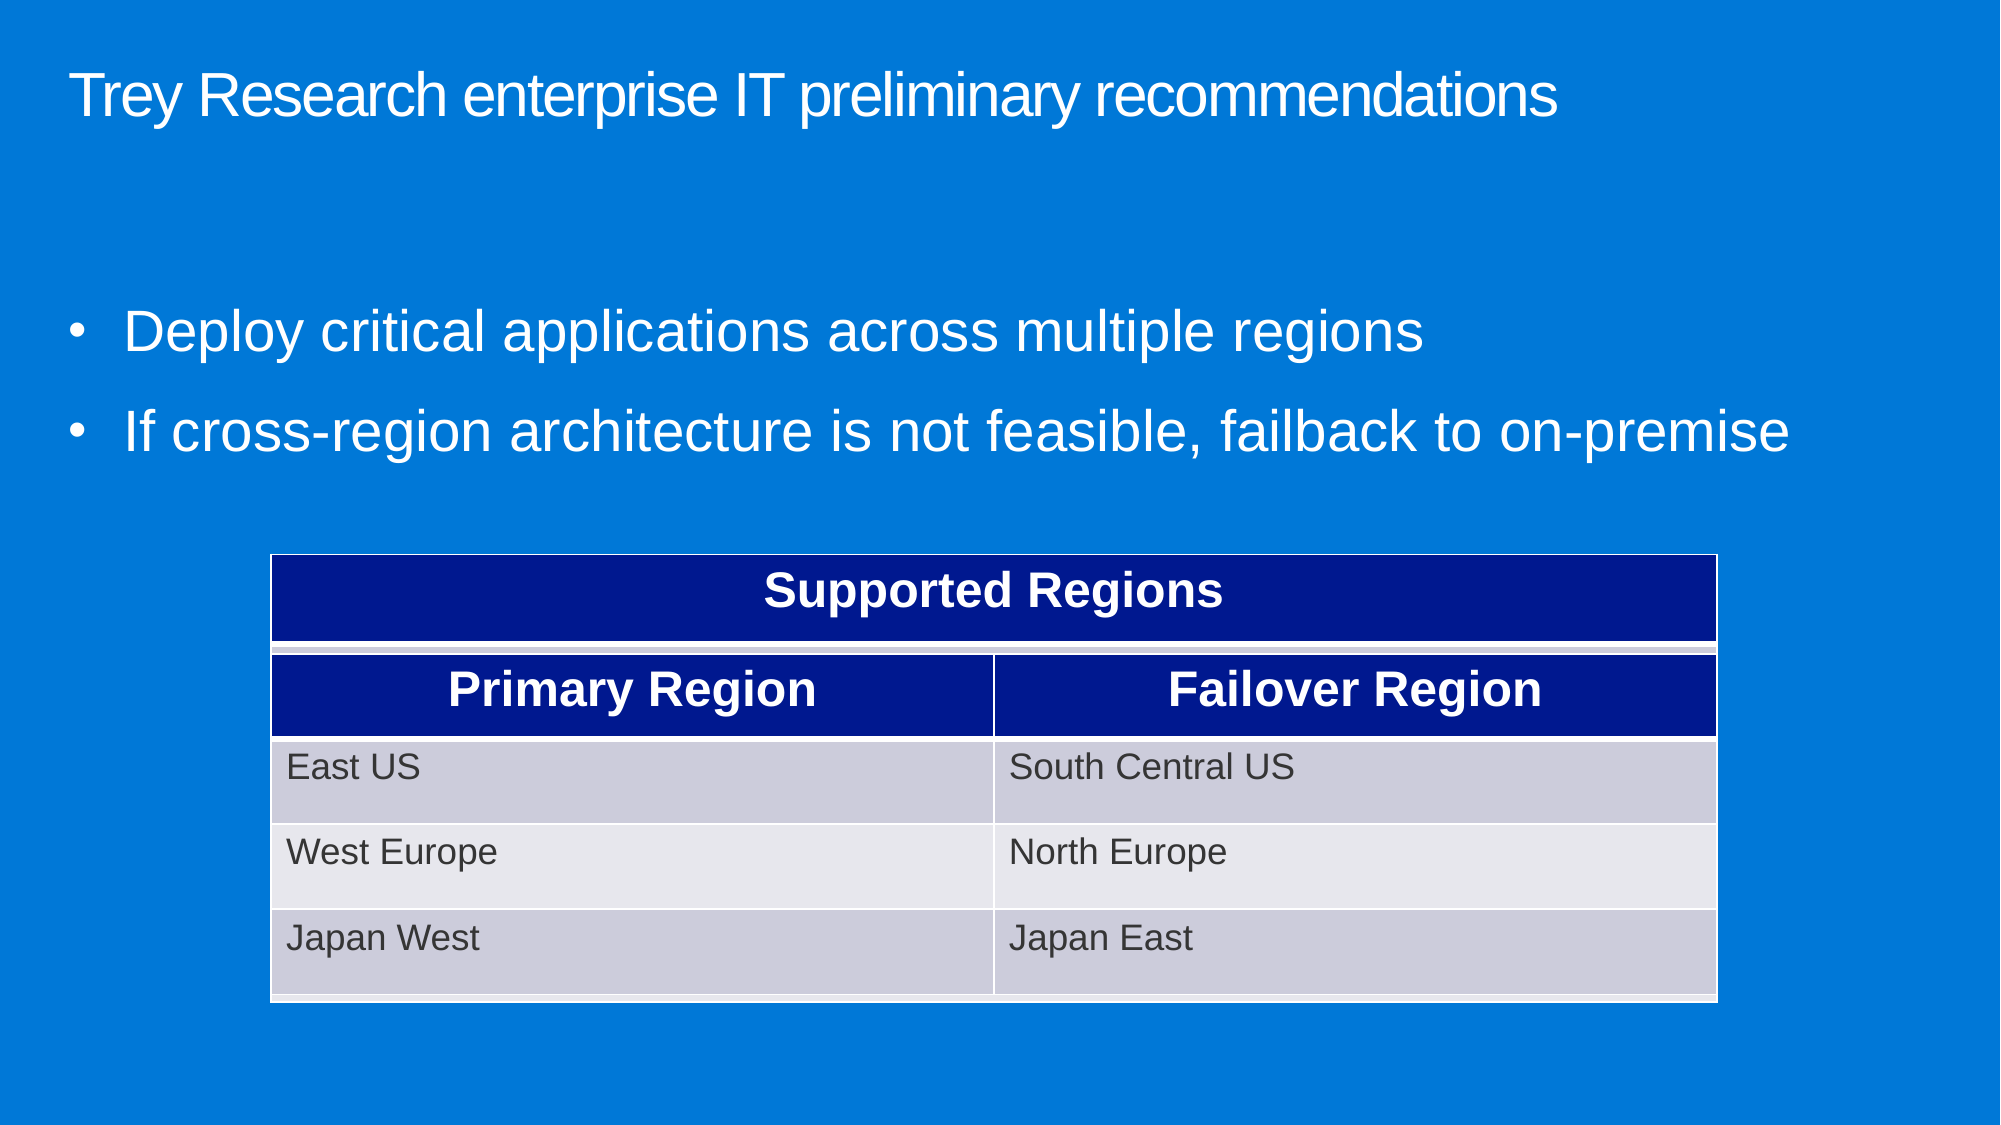

# Trey Research enterprise IT preliminary recommendations
Deploy critical applications across multiple regions
If cross-region architecture is not feasible, failback to on-premise
| Supported Regions |
| --- |
|  |
|  |
|  |
|  |
| Primary Region | Failover Region |
| --- | --- |
| East US | South Central US |
| West Europe | North Europe |
| Japan West | Japan East |